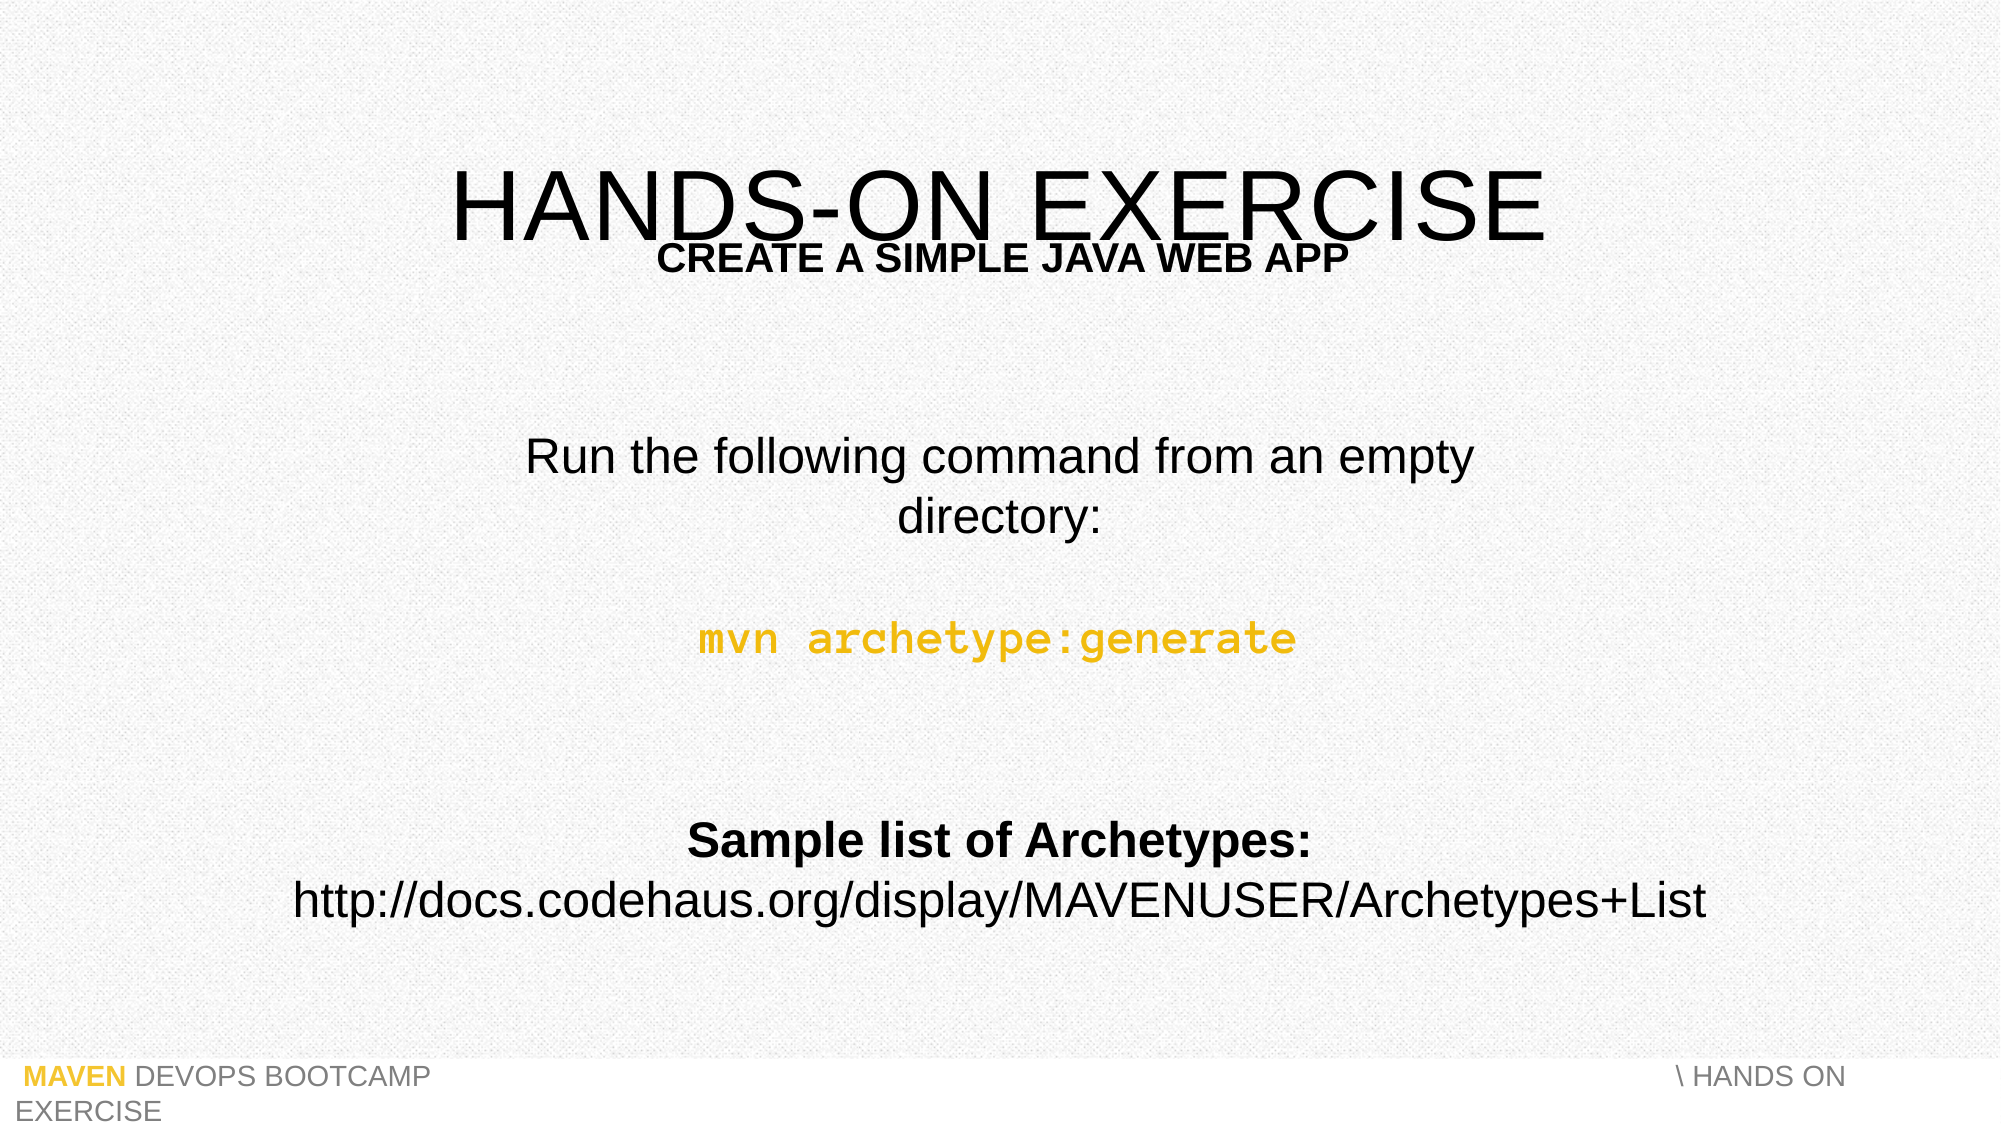

HANDS-ON EXERCISE
CREATE A SIMPLE JAVA WEB APP
Run the following command from an empty directory:

mvn archetype:generate
Sample list of Archetypes: http://docs.codehaus.org/display/MAVENUSER/Archetypes+List
 MAVEN DEVOPS BOOTCAMP						                                                        \ HANDS ON EXERCISE